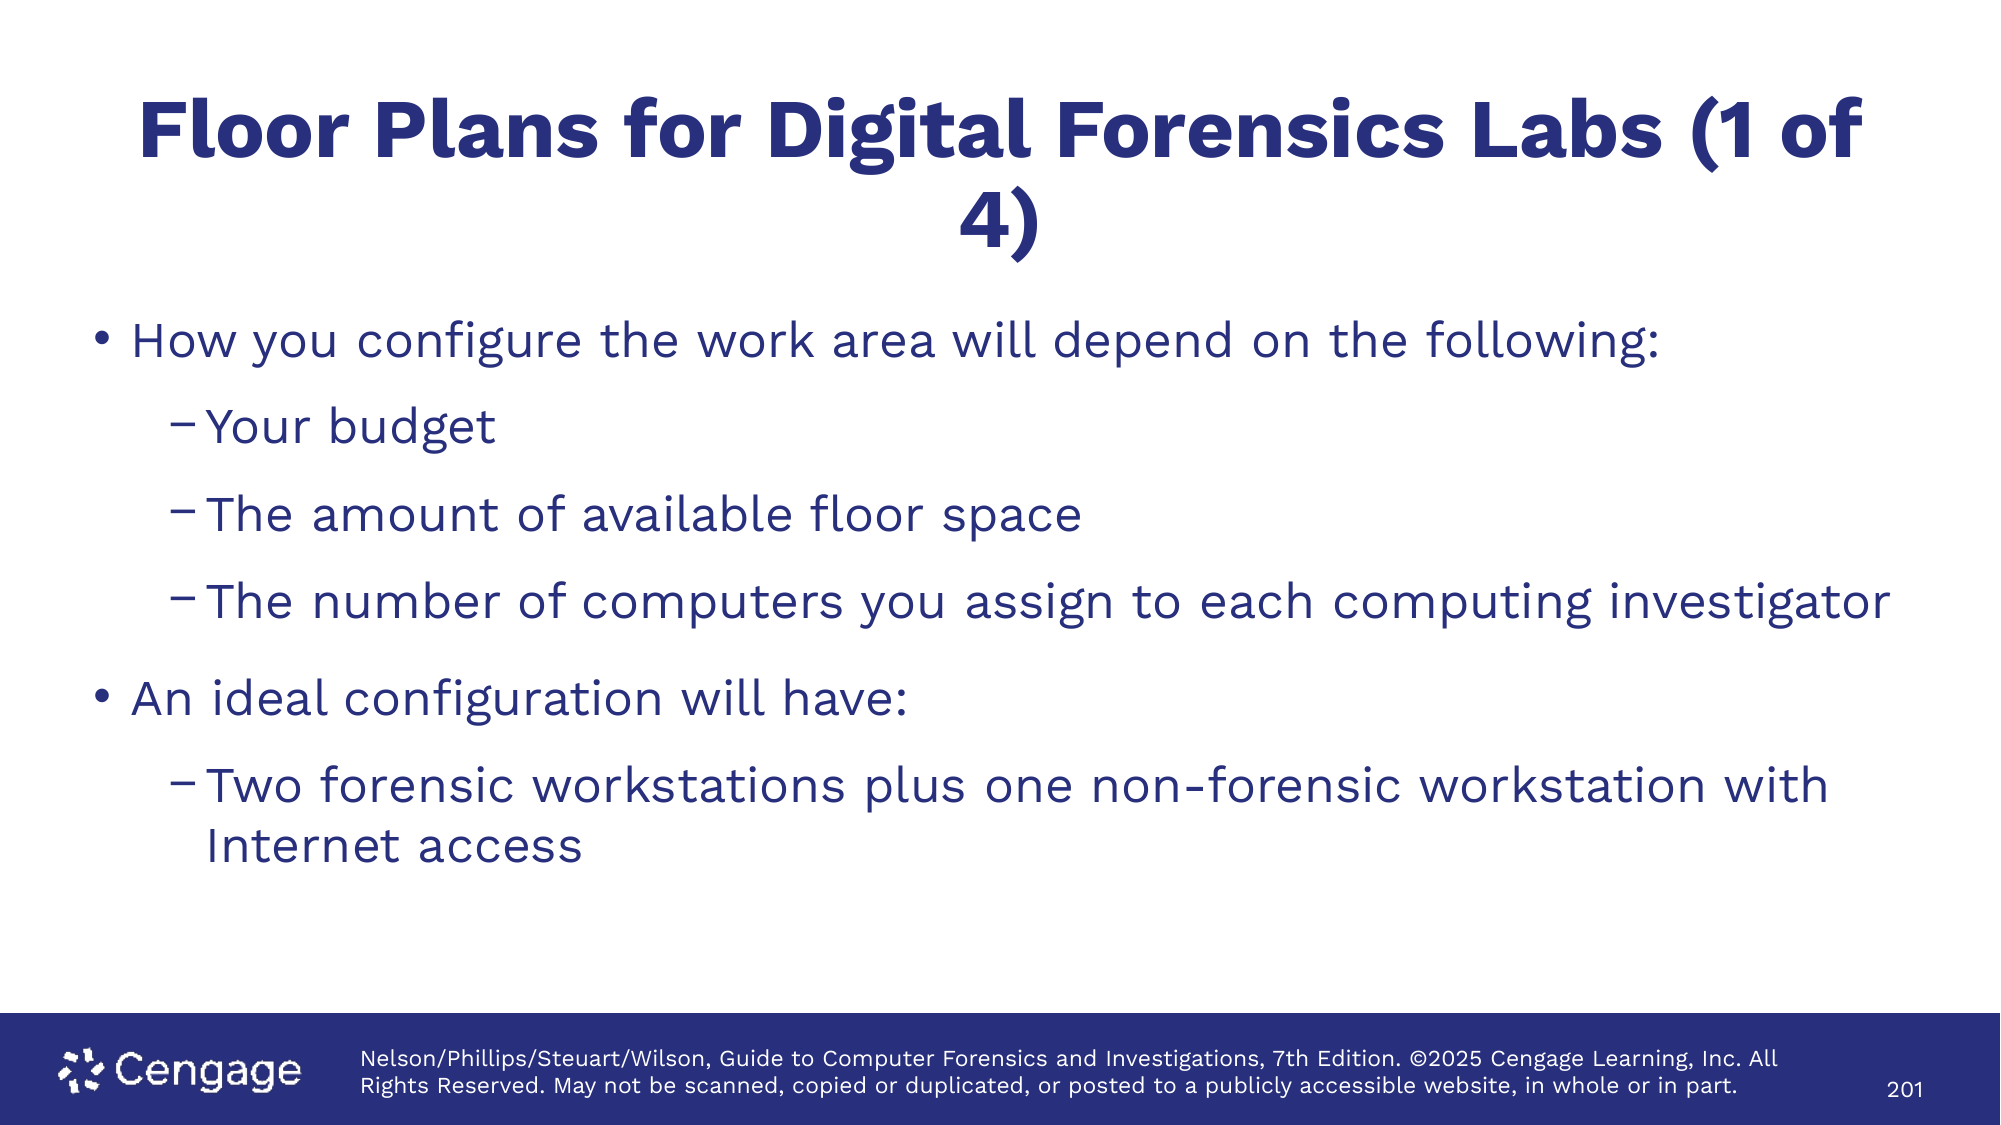

# Floor Plans for Digital Forensics Labs (1 of 4)
How you configure the work area will depend on the following:
Your budget
The amount of available floor space
The number of computers you assign to each computing investigator
An ideal configuration will have:
Two forensic workstations plus one non-forensic workstation with Internet access